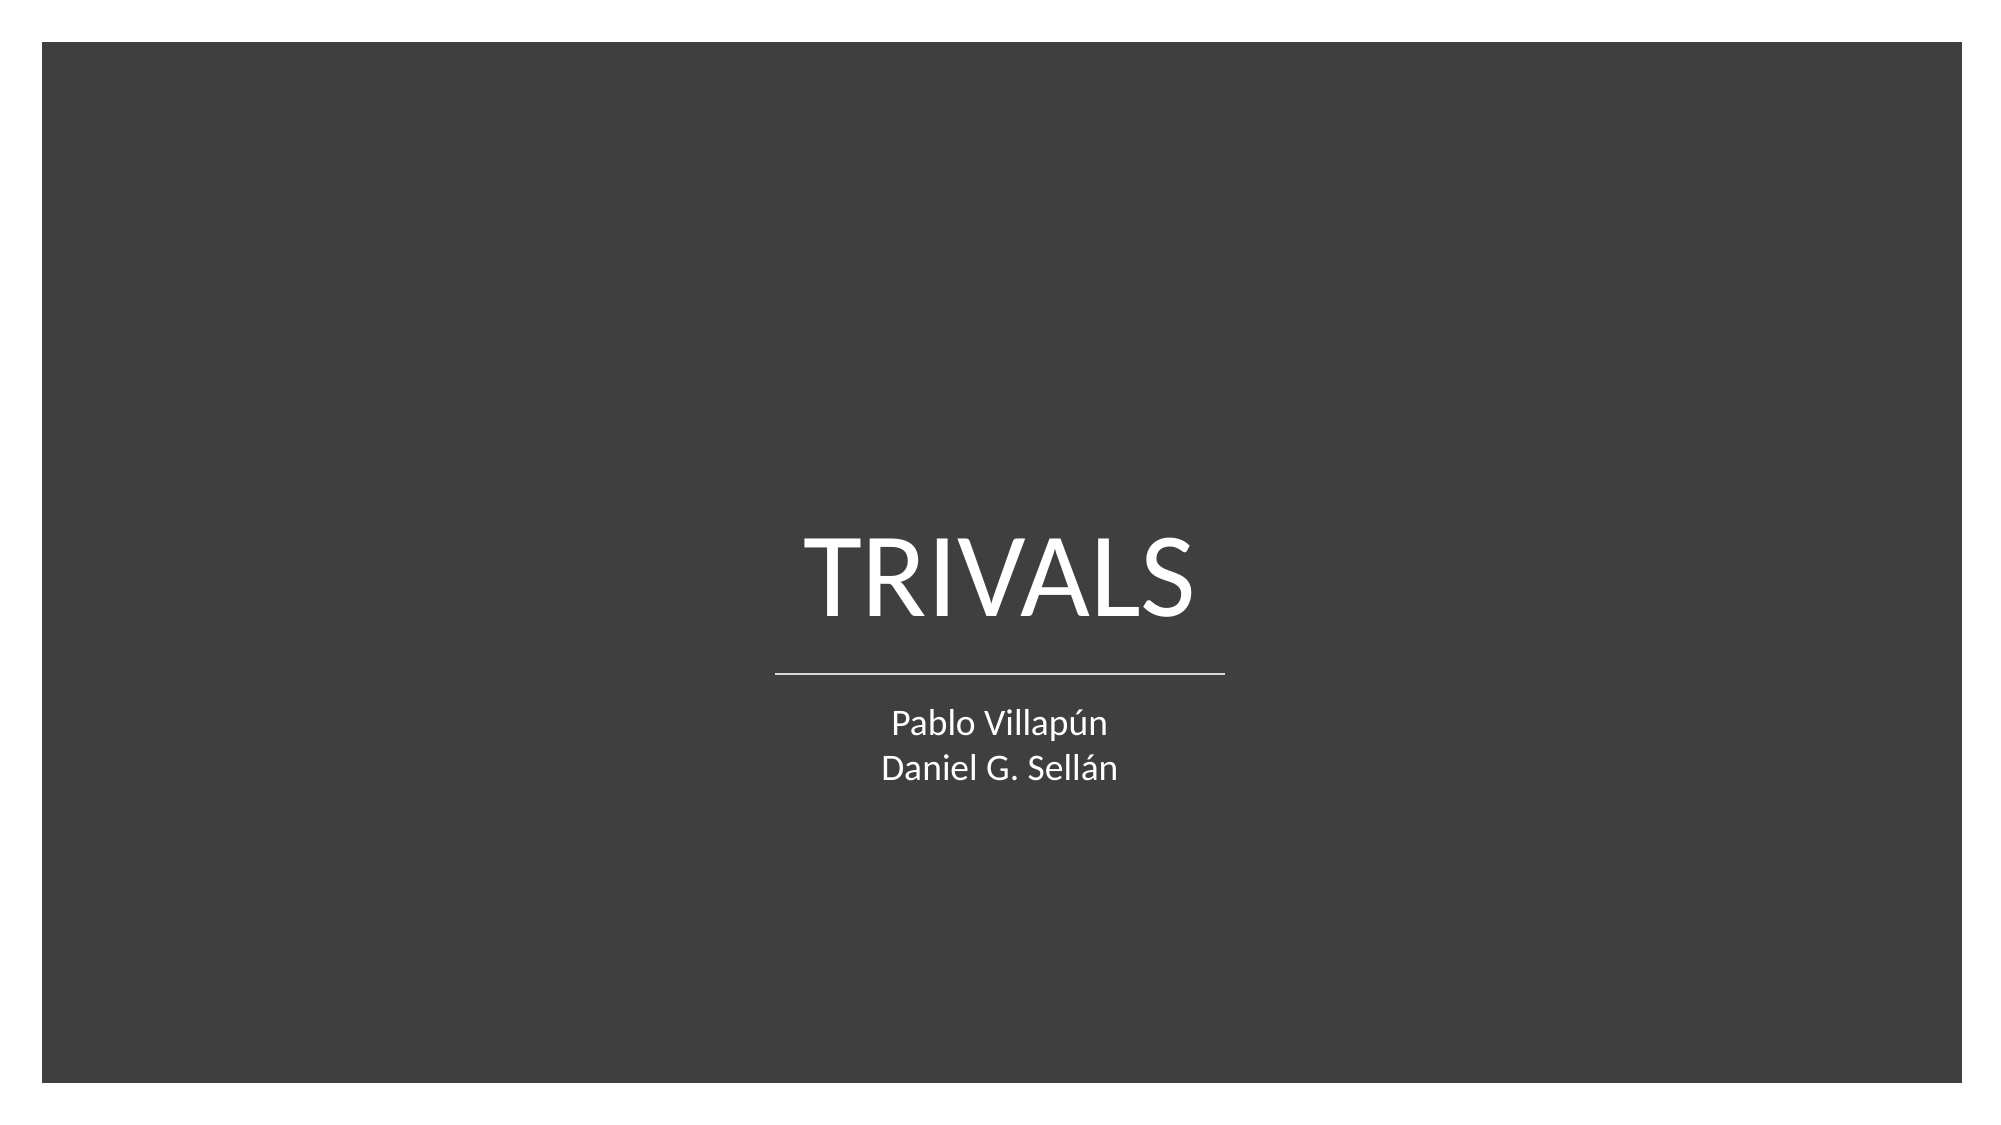

# TRIVALS
Pablo Villapún
Daniel G. Sellán